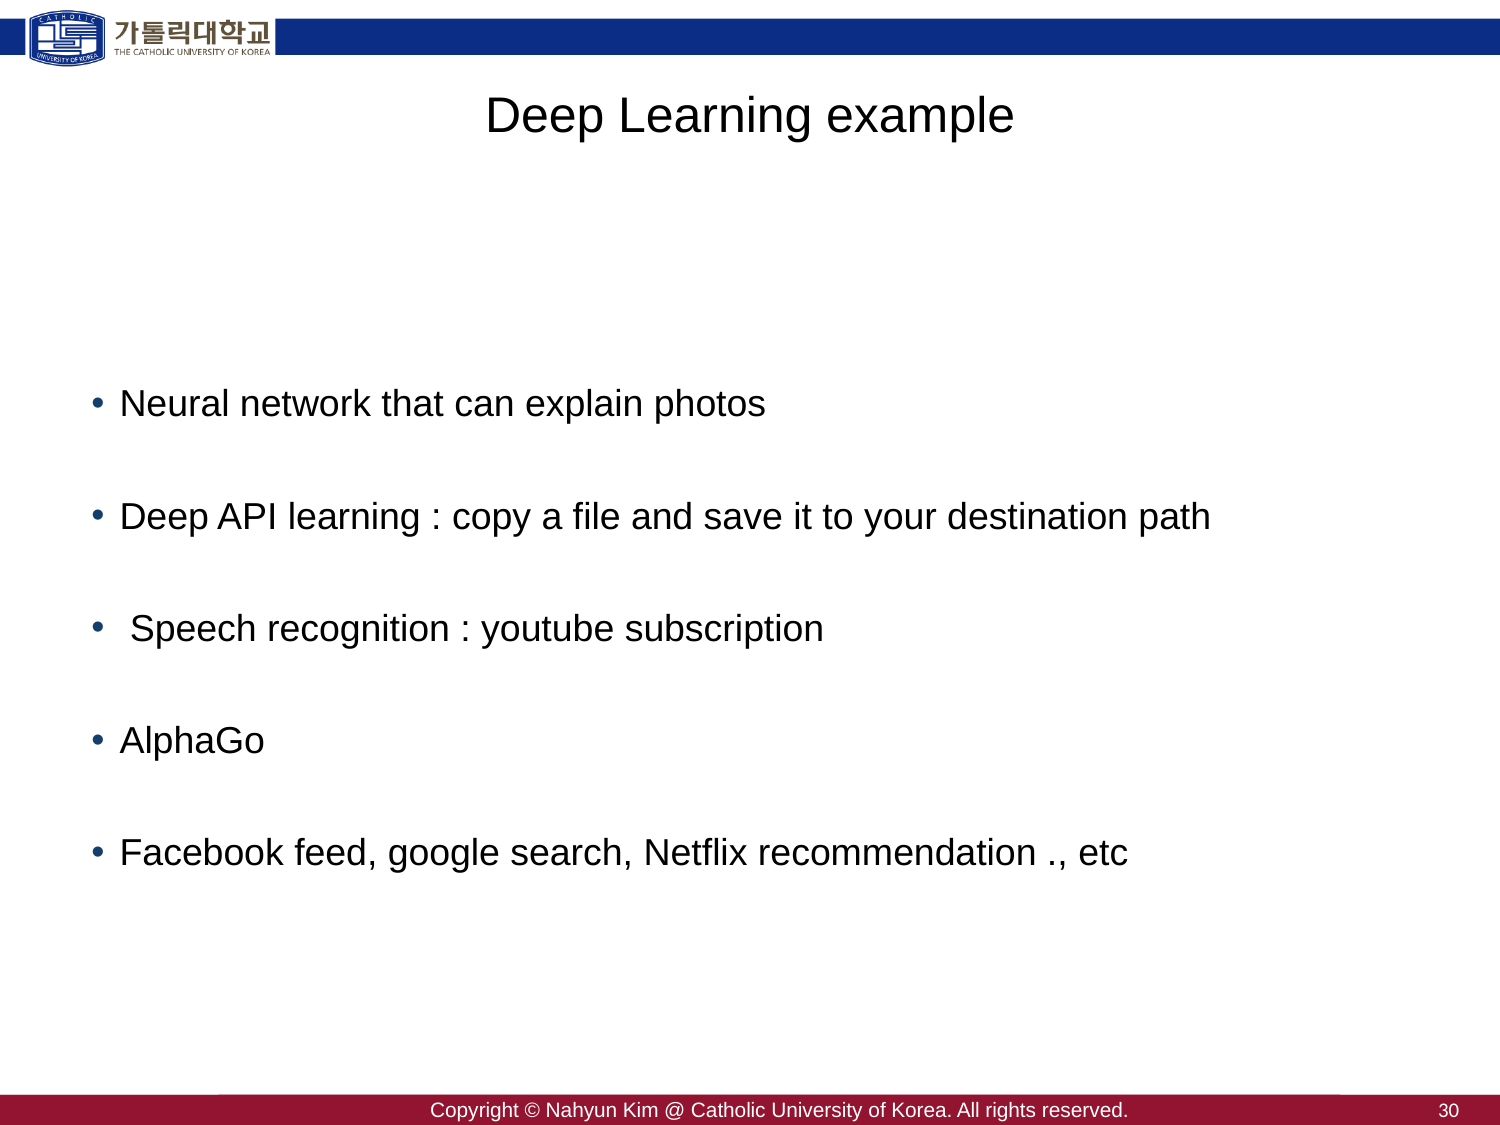

# Deep Learning example
Neural network that can explain photos

Deep API learning : copy a file and save it to your destination path

 Speech recognition : youtube subscription

AlphaGo

Facebook feed, google search, Netflix recommendation ., etc
30